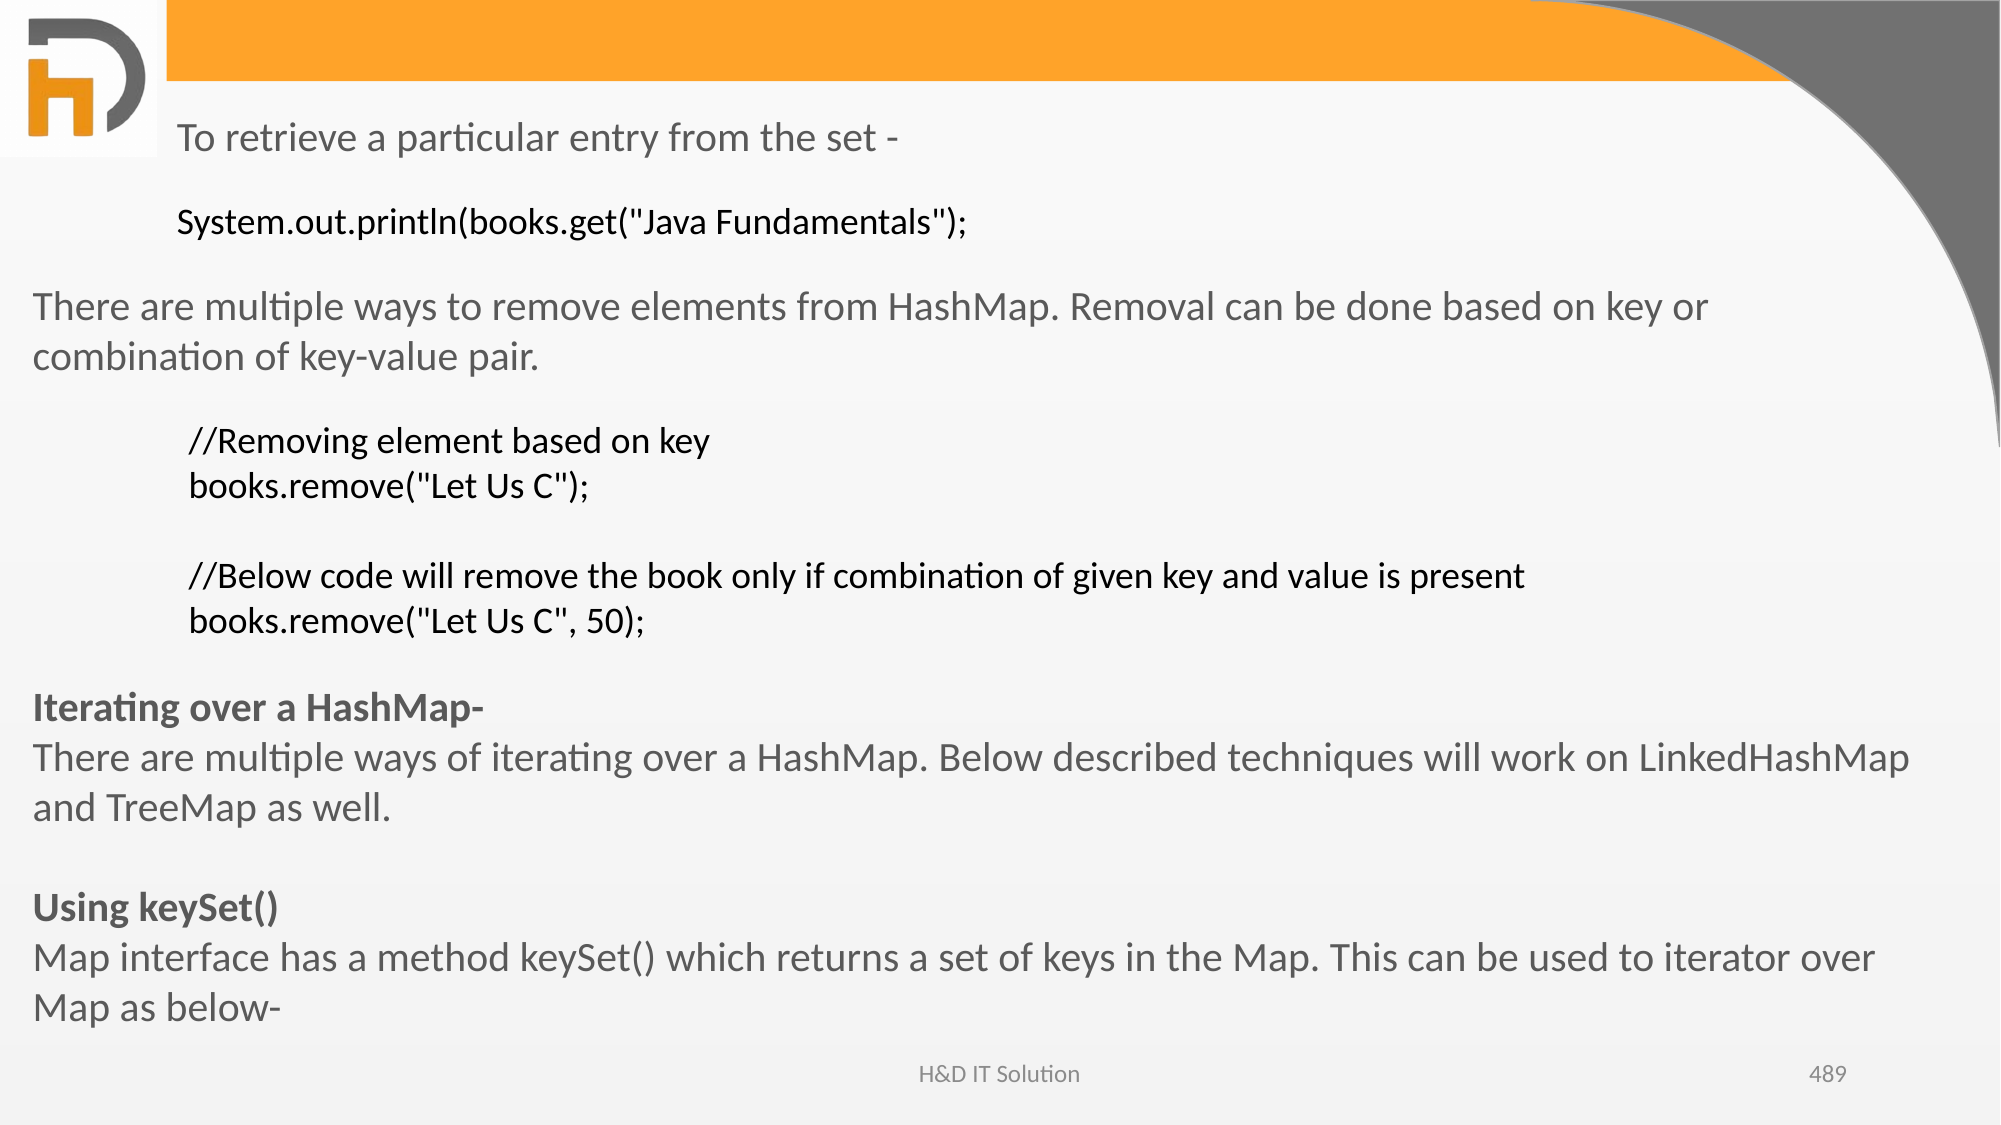

To retrieve a particular entry from the set -
System.out.println(books.get("Java Fundamentals");
There are multiple ways to remove elements from HashMap. Removal can be done based on key or combination of key-value pair.
//Removing element based on key
books.remove("Let Us C");

//Below code will remove the book only if combination of given key and value is present
books.remove("Let Us C", 50);
Iterating over a HashMap-
There are multiple ways of iterating over a HashMap. Below described techniques will work on LinkedHashMap and TreeMap as well.

Using keySet()
Map interface has a method keySet() which returns a set of keys in the Map. This can be used to iterator over Map as below-
H&D IT Solution
489